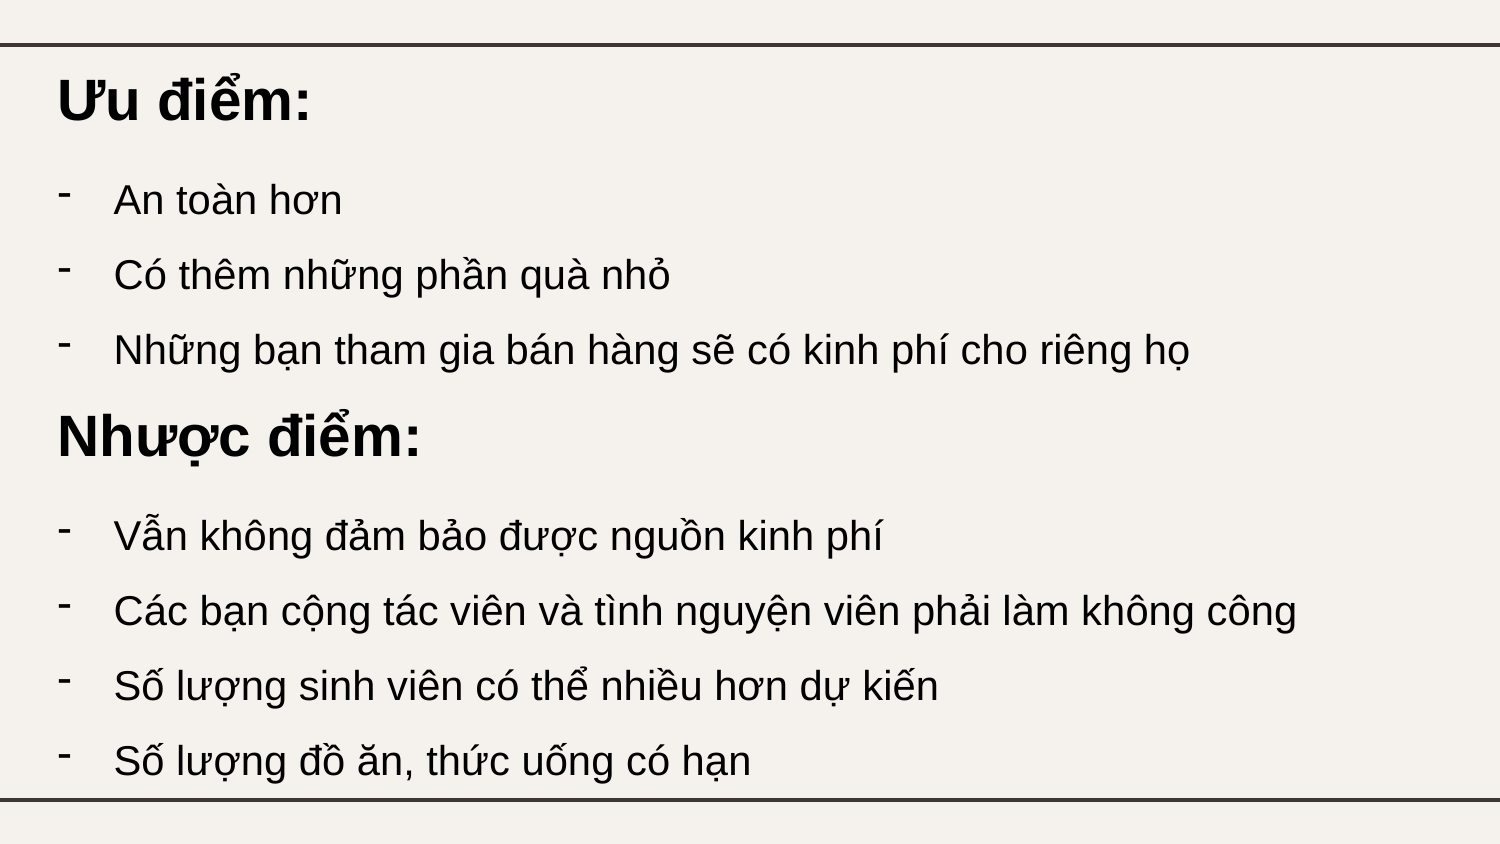

Ưu điểm:
An toàn hơn
Có thêm những phần quà nhỏ
Những bạn tham gia bán hàng sẽ có kinh phí cho riêng họ
Nhược điểm:
Vẫn không đảm bảo được nguồn kinh phí
Các bạn cộng tác viên và tình nguyện viên phải làm không công
Số lượng sinh viên có thể nhiều hơn dự kiến
Số lượng đồ ăn, thức uống có hạn